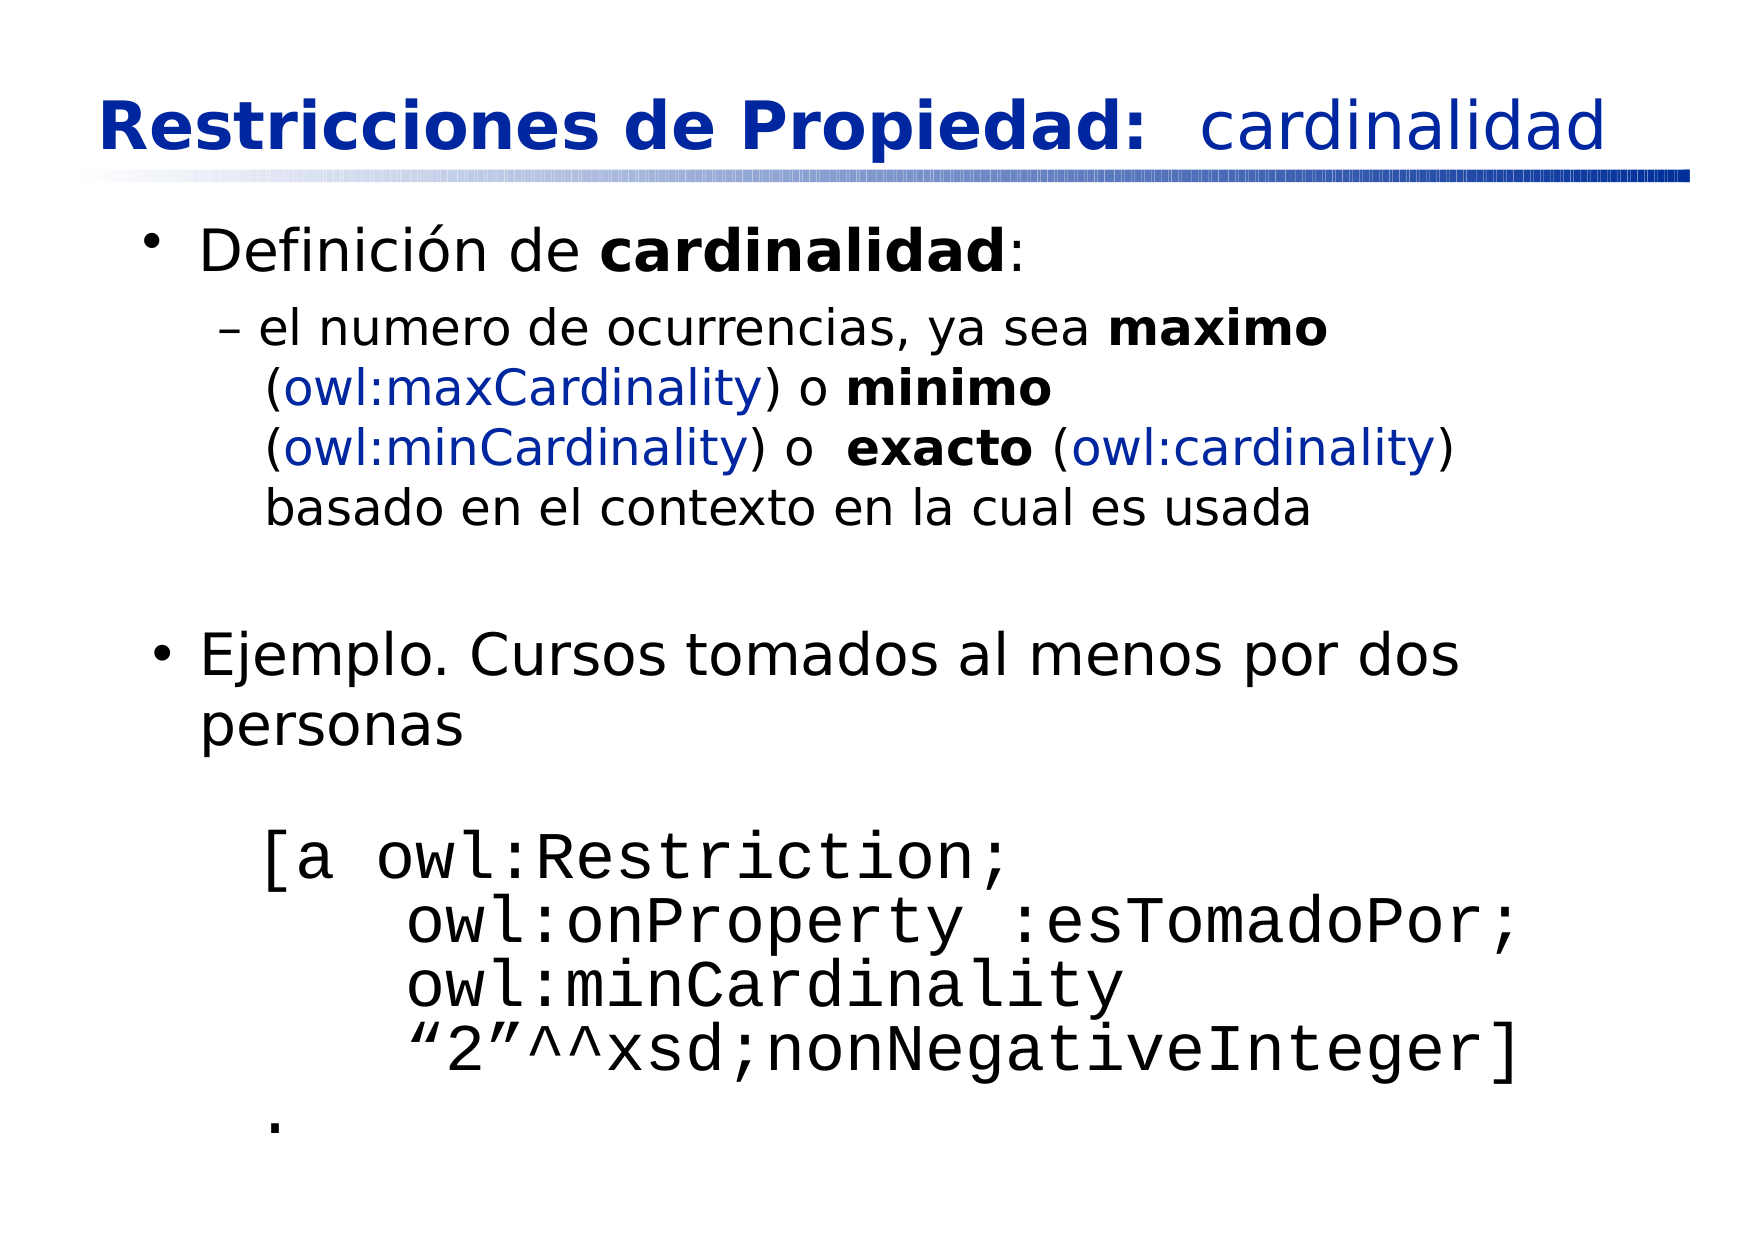

# Restricciones de Propiedad:  cardinalidad
Definición de cardinalidad:
– el numero de ocurrencias, ya sea maximo  (owl:maxCardinality) o minimo (owl:minCardinality) o  exacto (owl:cardinality) basado en el contexto en la cual es usada

Ejemplo. Cursos tomados al menos por dos personas

[a owl:Restriction;
	owl:onProperty :esTomadoPor;
	owl:minCardinality
	“2”^^xsd;nonNegativeInteger] . </owl:Restriction>